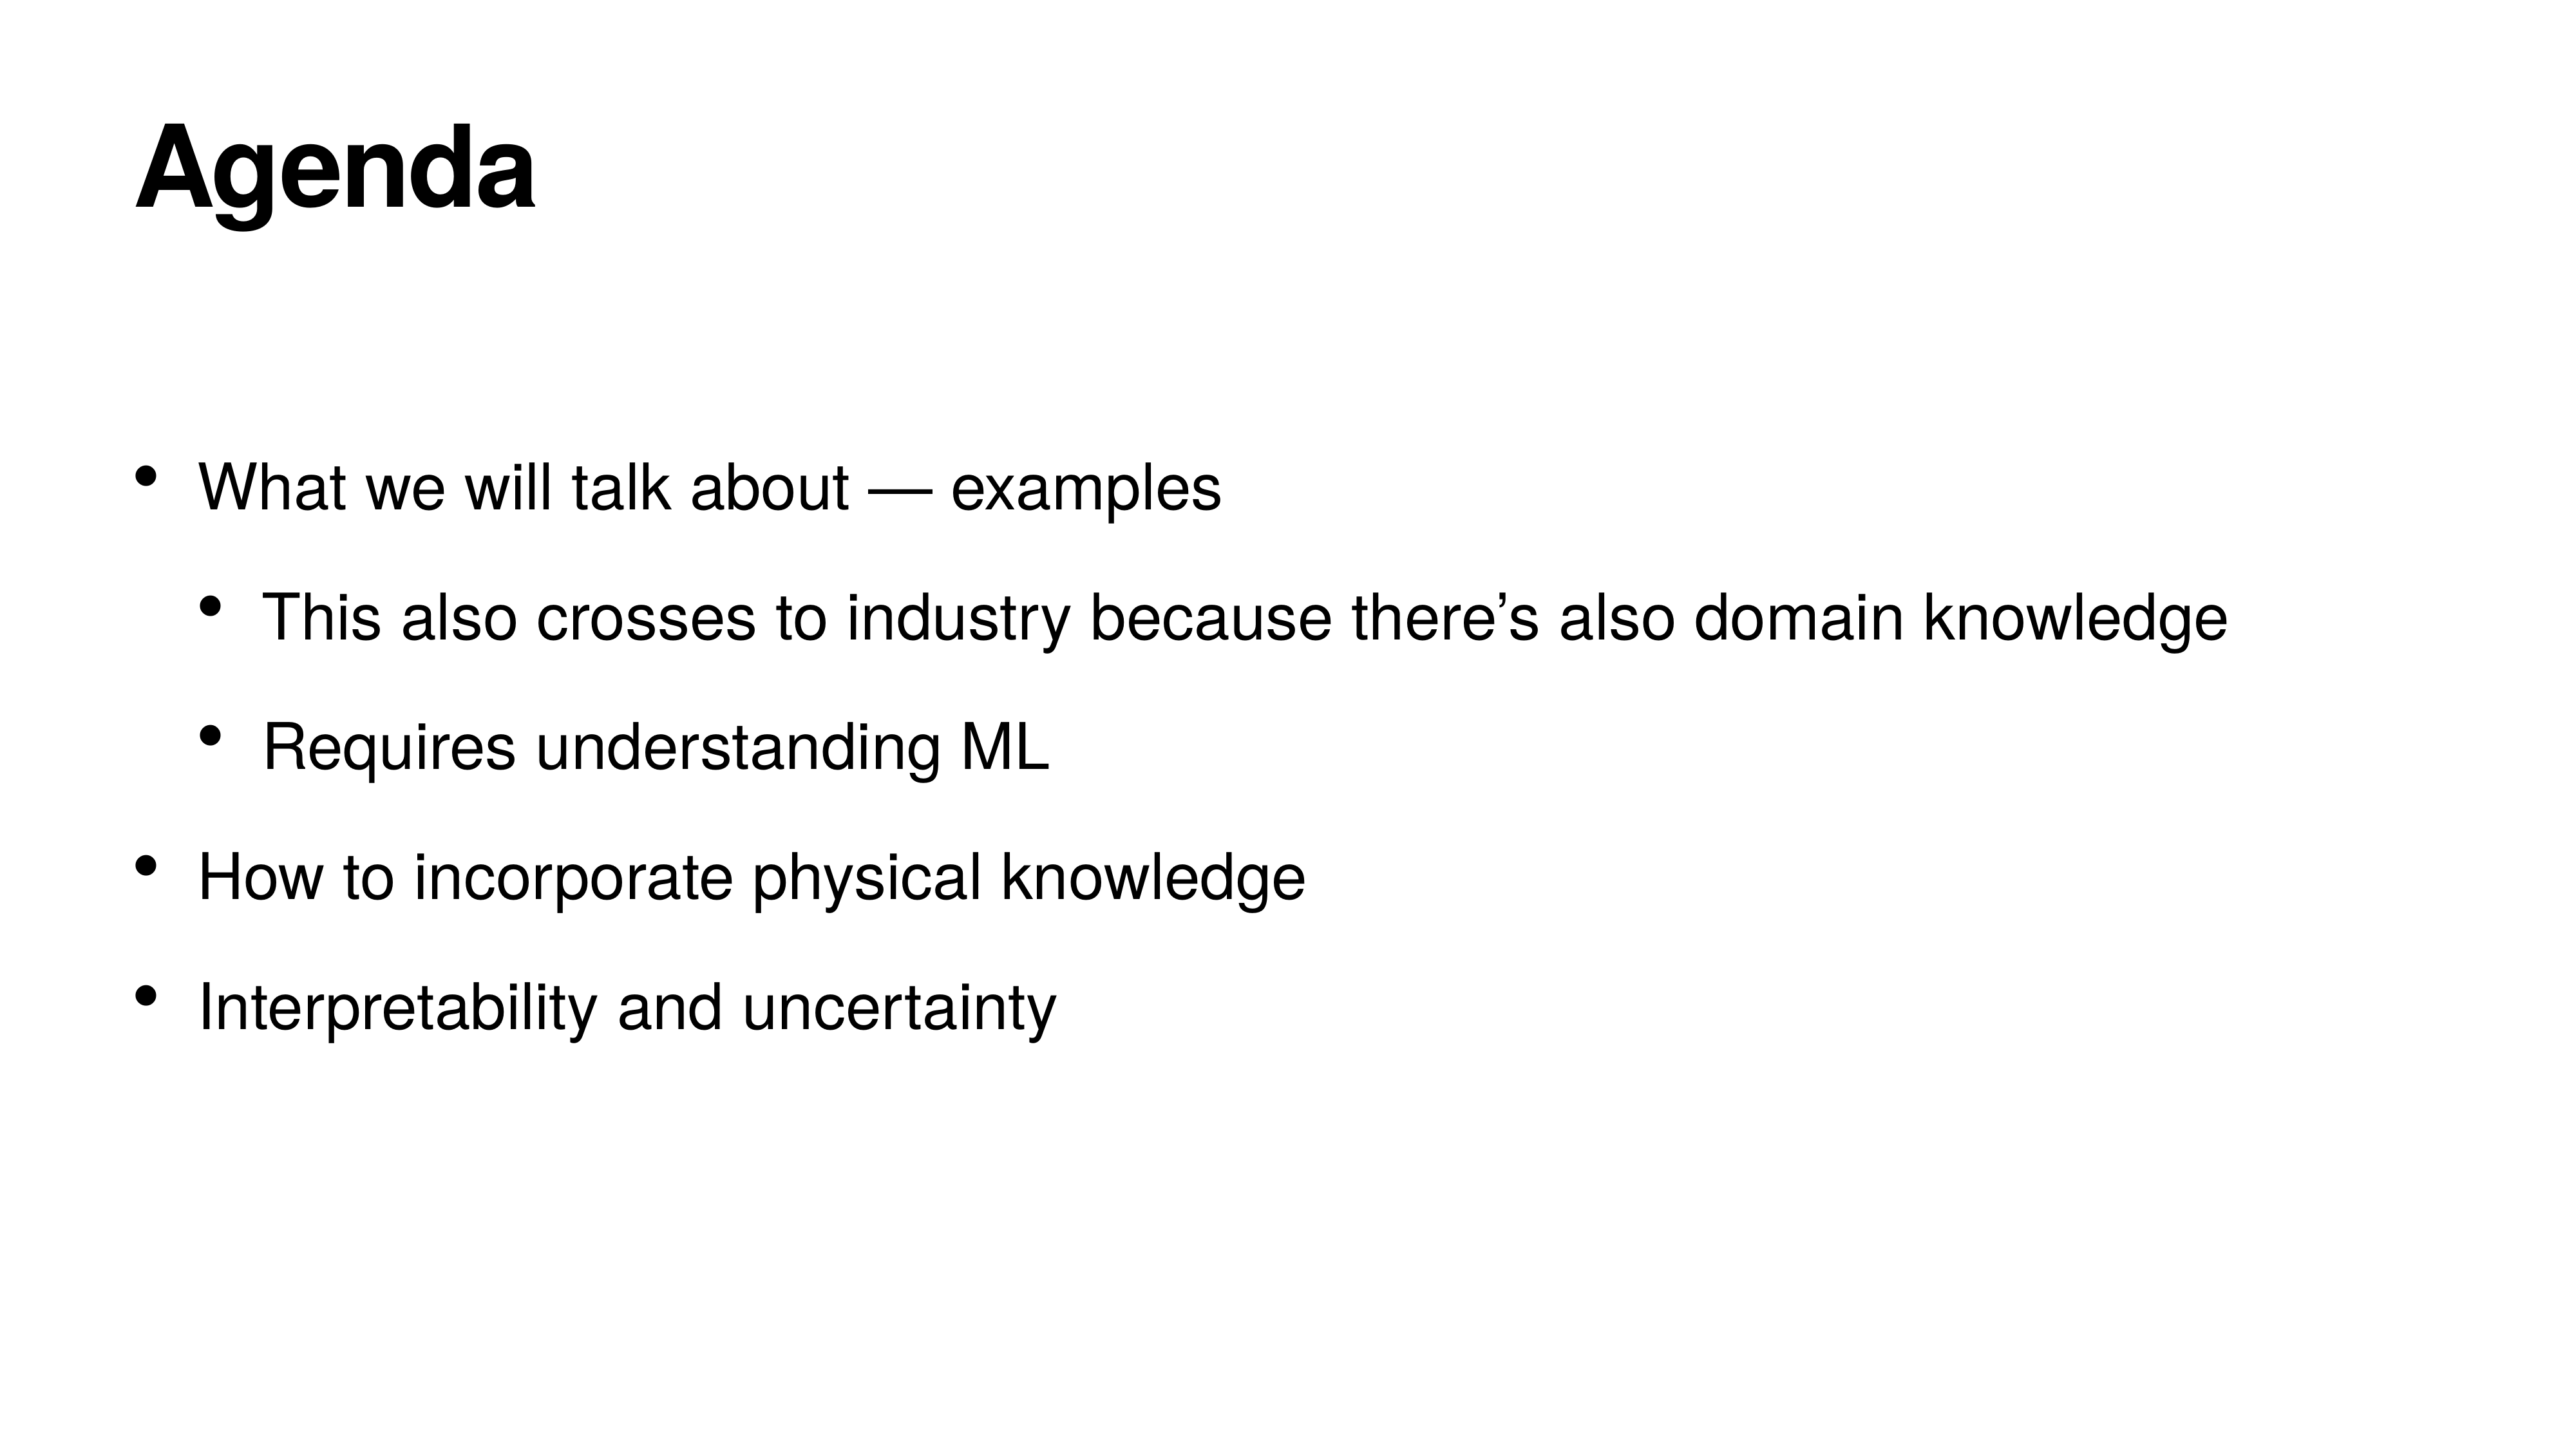

# Agenda

What we will talk about — examples
This also crosses to industry because there’s also domain knowledge
Requires understanding ML
How to incorporate physical knowledge
Interpretability and uncertainty